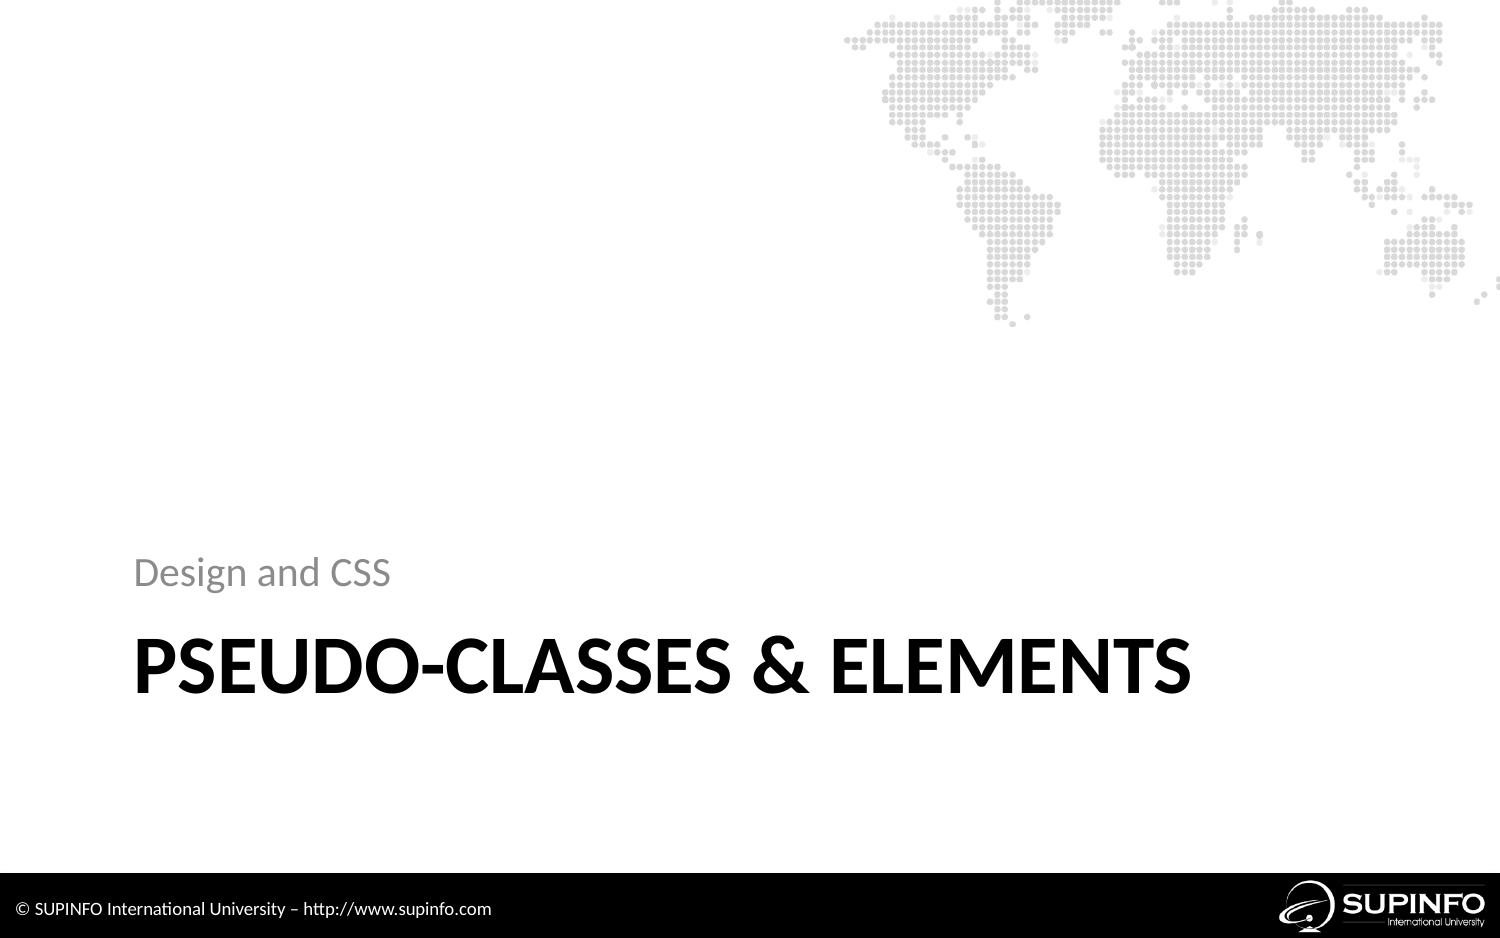

Design and CSS
# Pseudo-classes & Elements